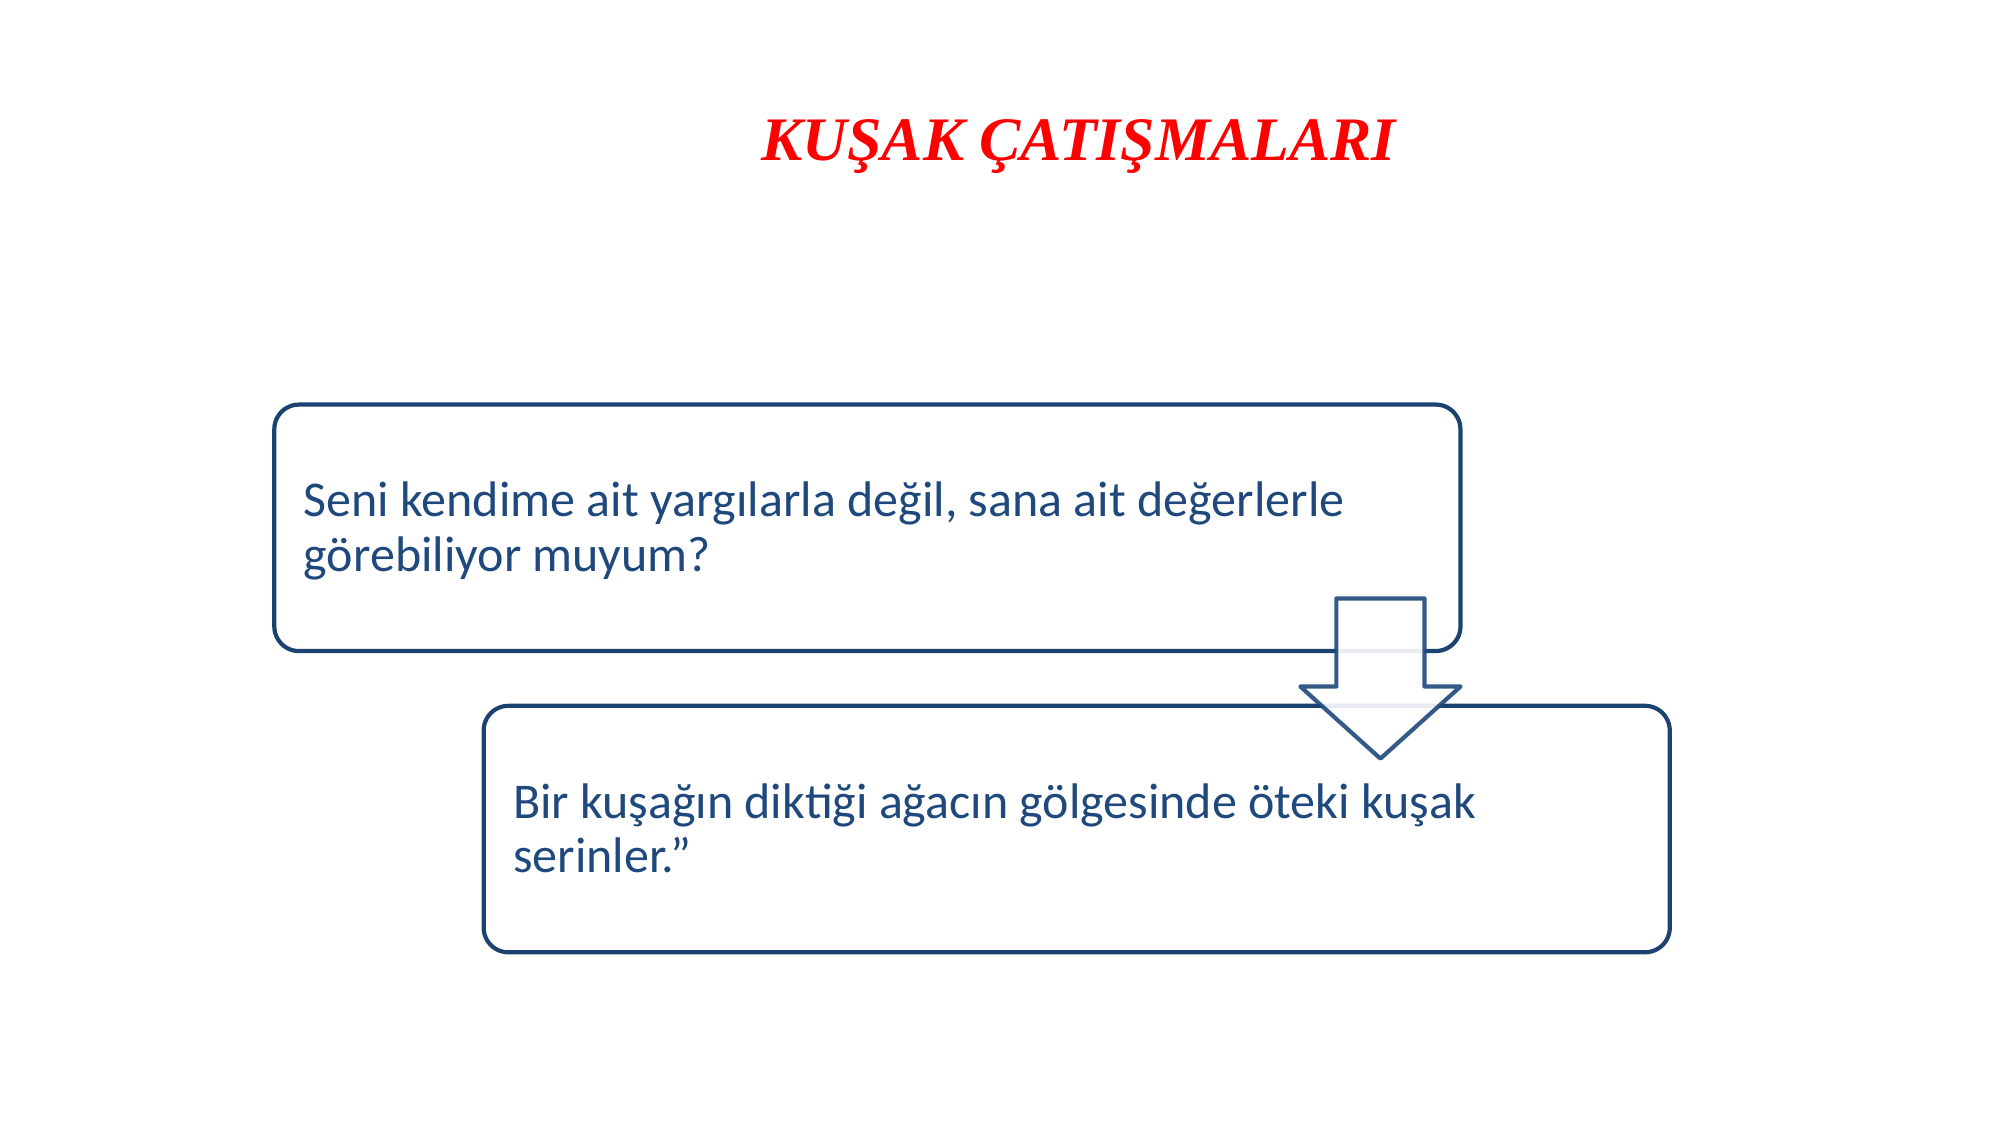

# KUŞAK ÇATIŞMALARI
Seni kendime ait yargılarla değil, sana ait değerlerle görebiliyor muyum?
Bir kuşağın diktiği ağacın gölgesinde öteki kuşak serinler.”